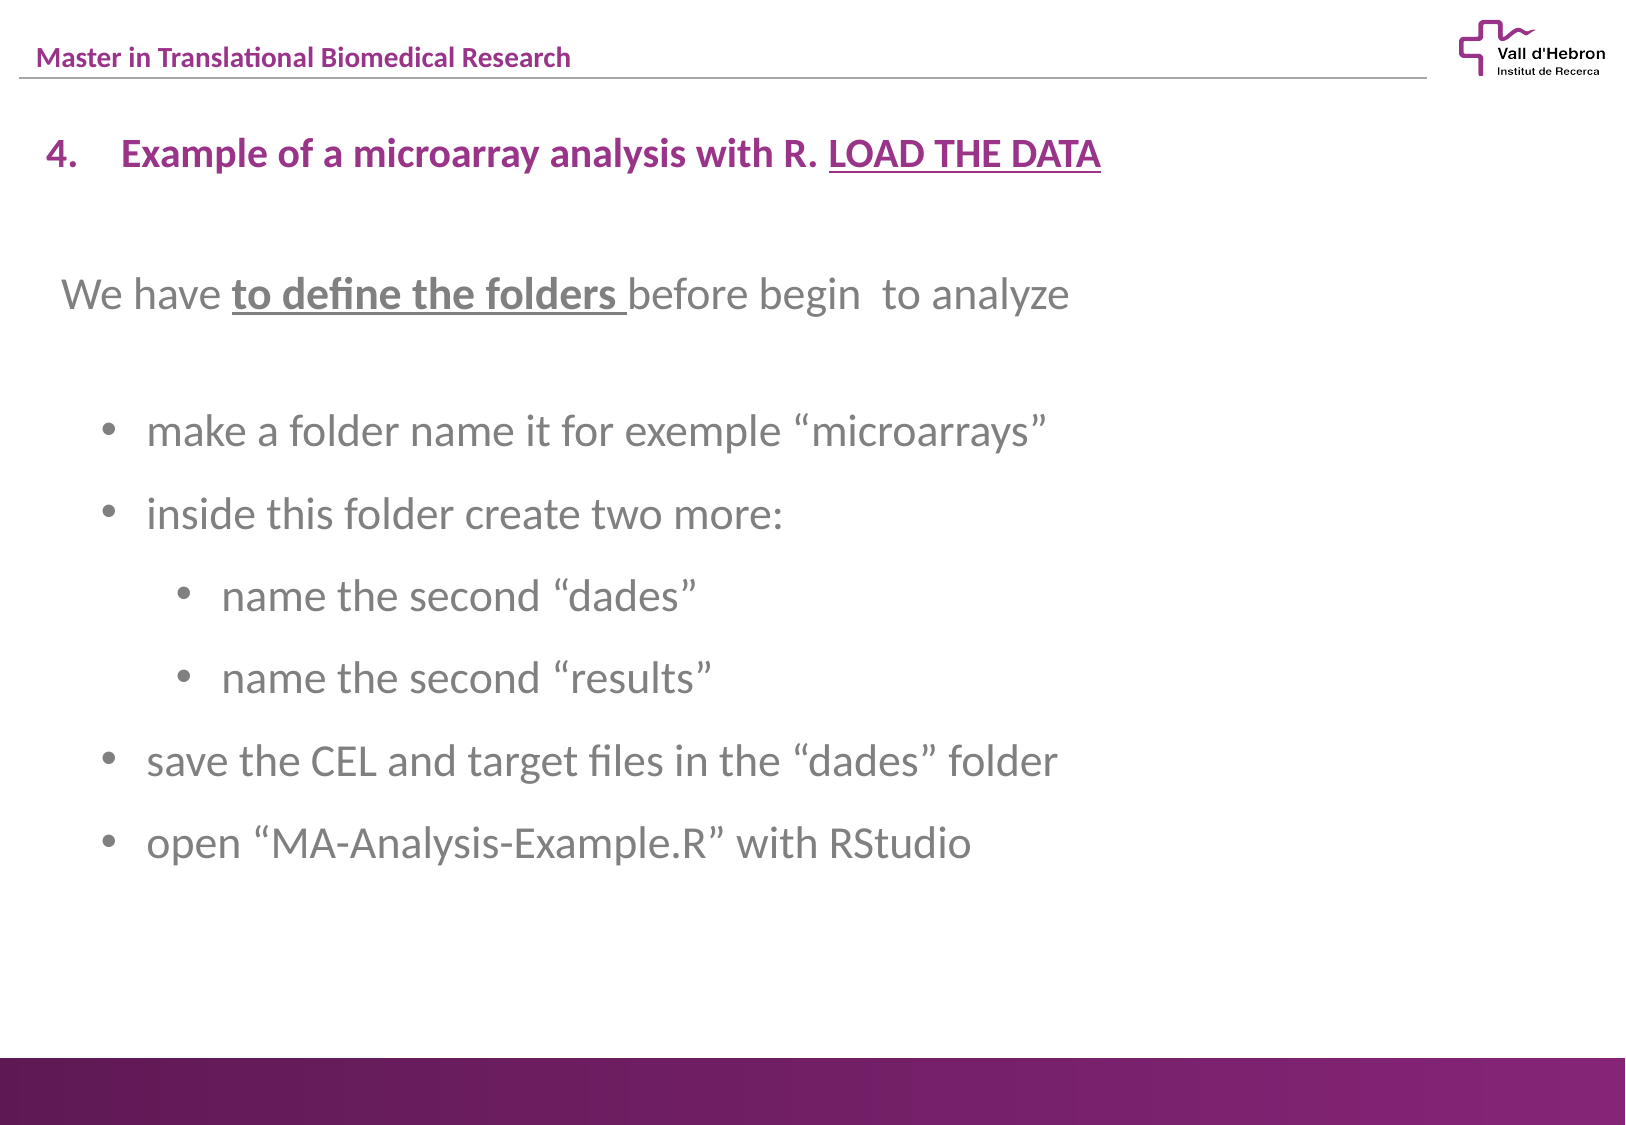

Example of a microarray analysis with R. LOAD THE DATA
We have to define the folders before begin  to analyze

 make a folder name it for exemple “microarrays”
 inside this folder create two more:
 name the second “dades”
 name the second “results”
 save the CEL and target files in the “dades” folder
 open “MA-Analysis-Example.R” with RStudio